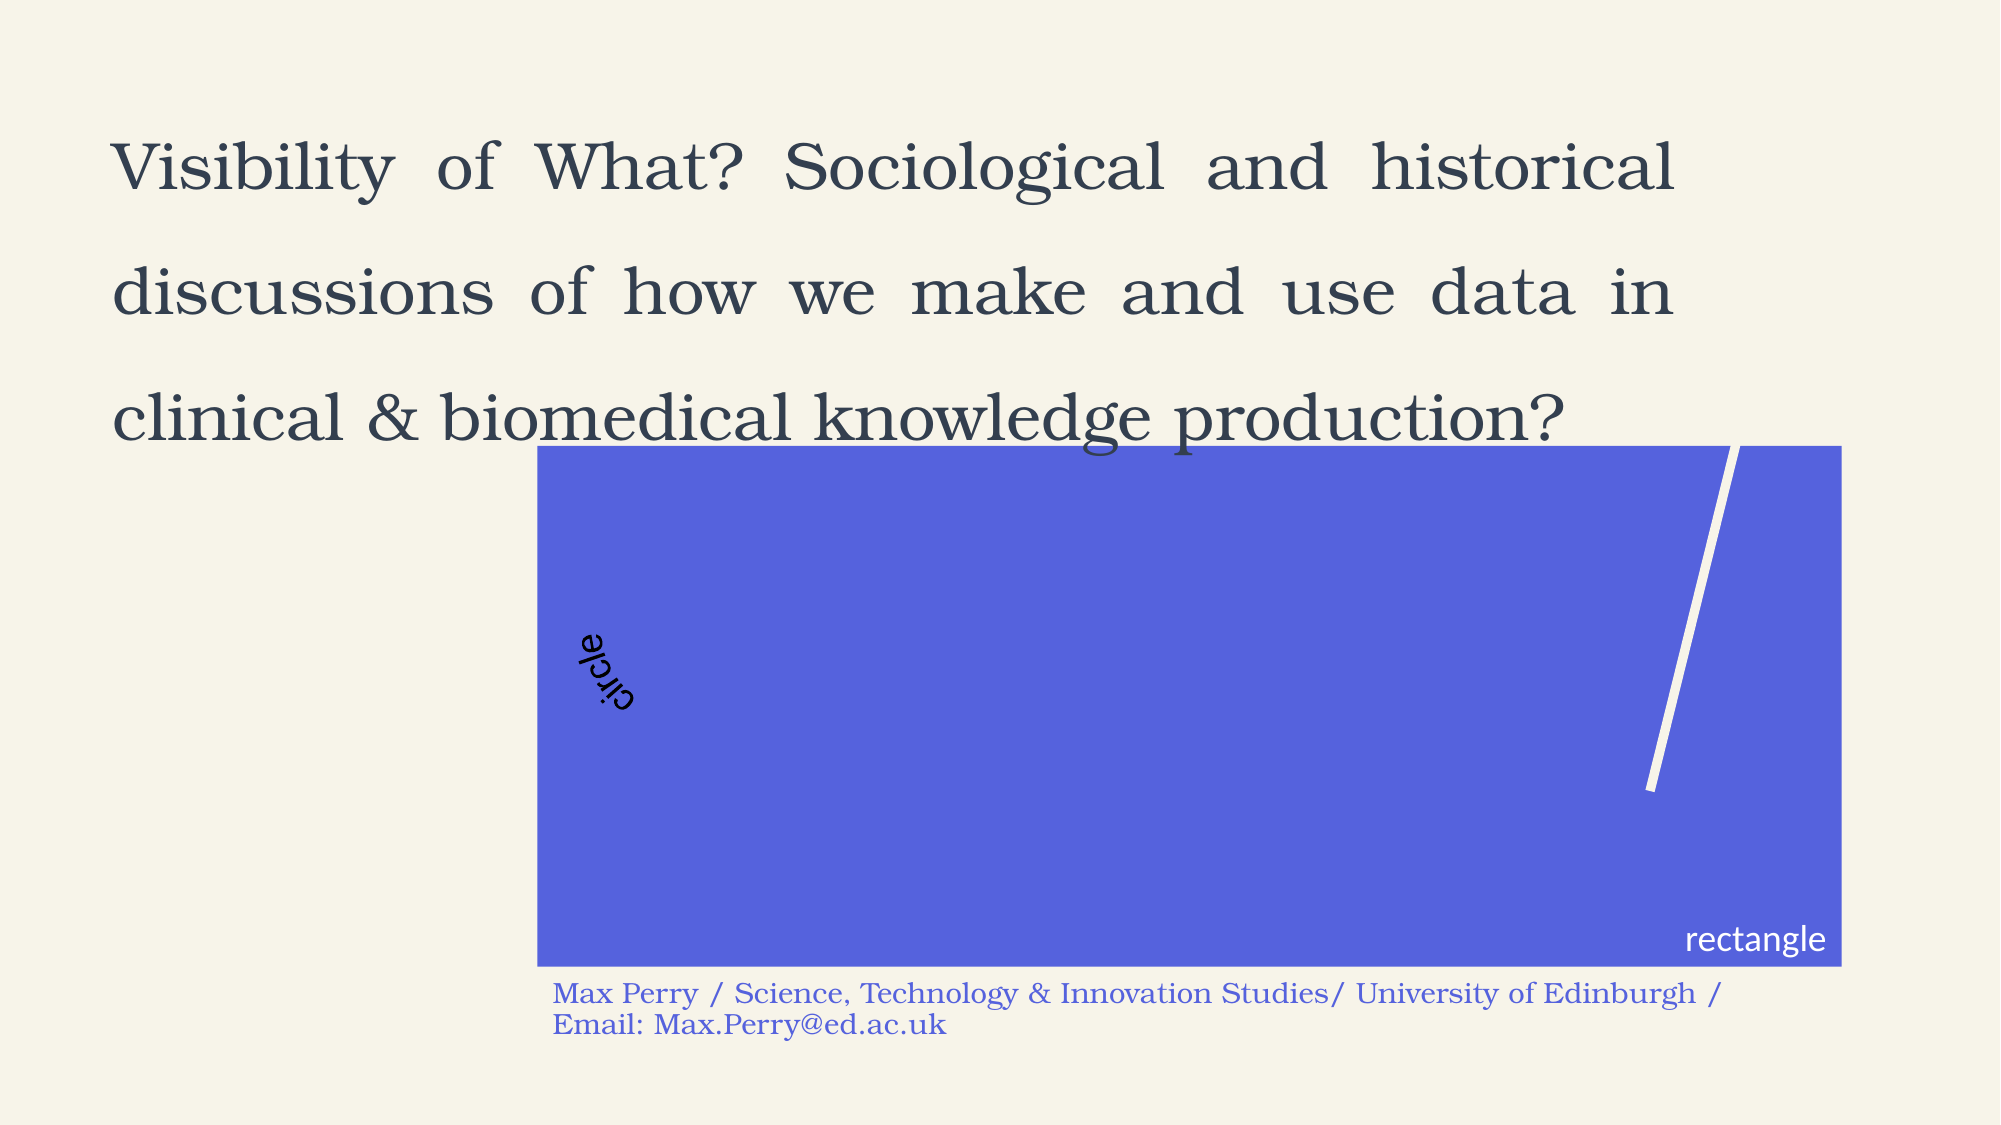

# Visibility of What? Sociological and historical discussions of how we make and use data in clinical & biomedical knowledge production?
rectangle
circle
Max Perry / Science, Technology & Innovation Studies/ University of Edinburgh / Email: Max.Perry@ed.ac.uk